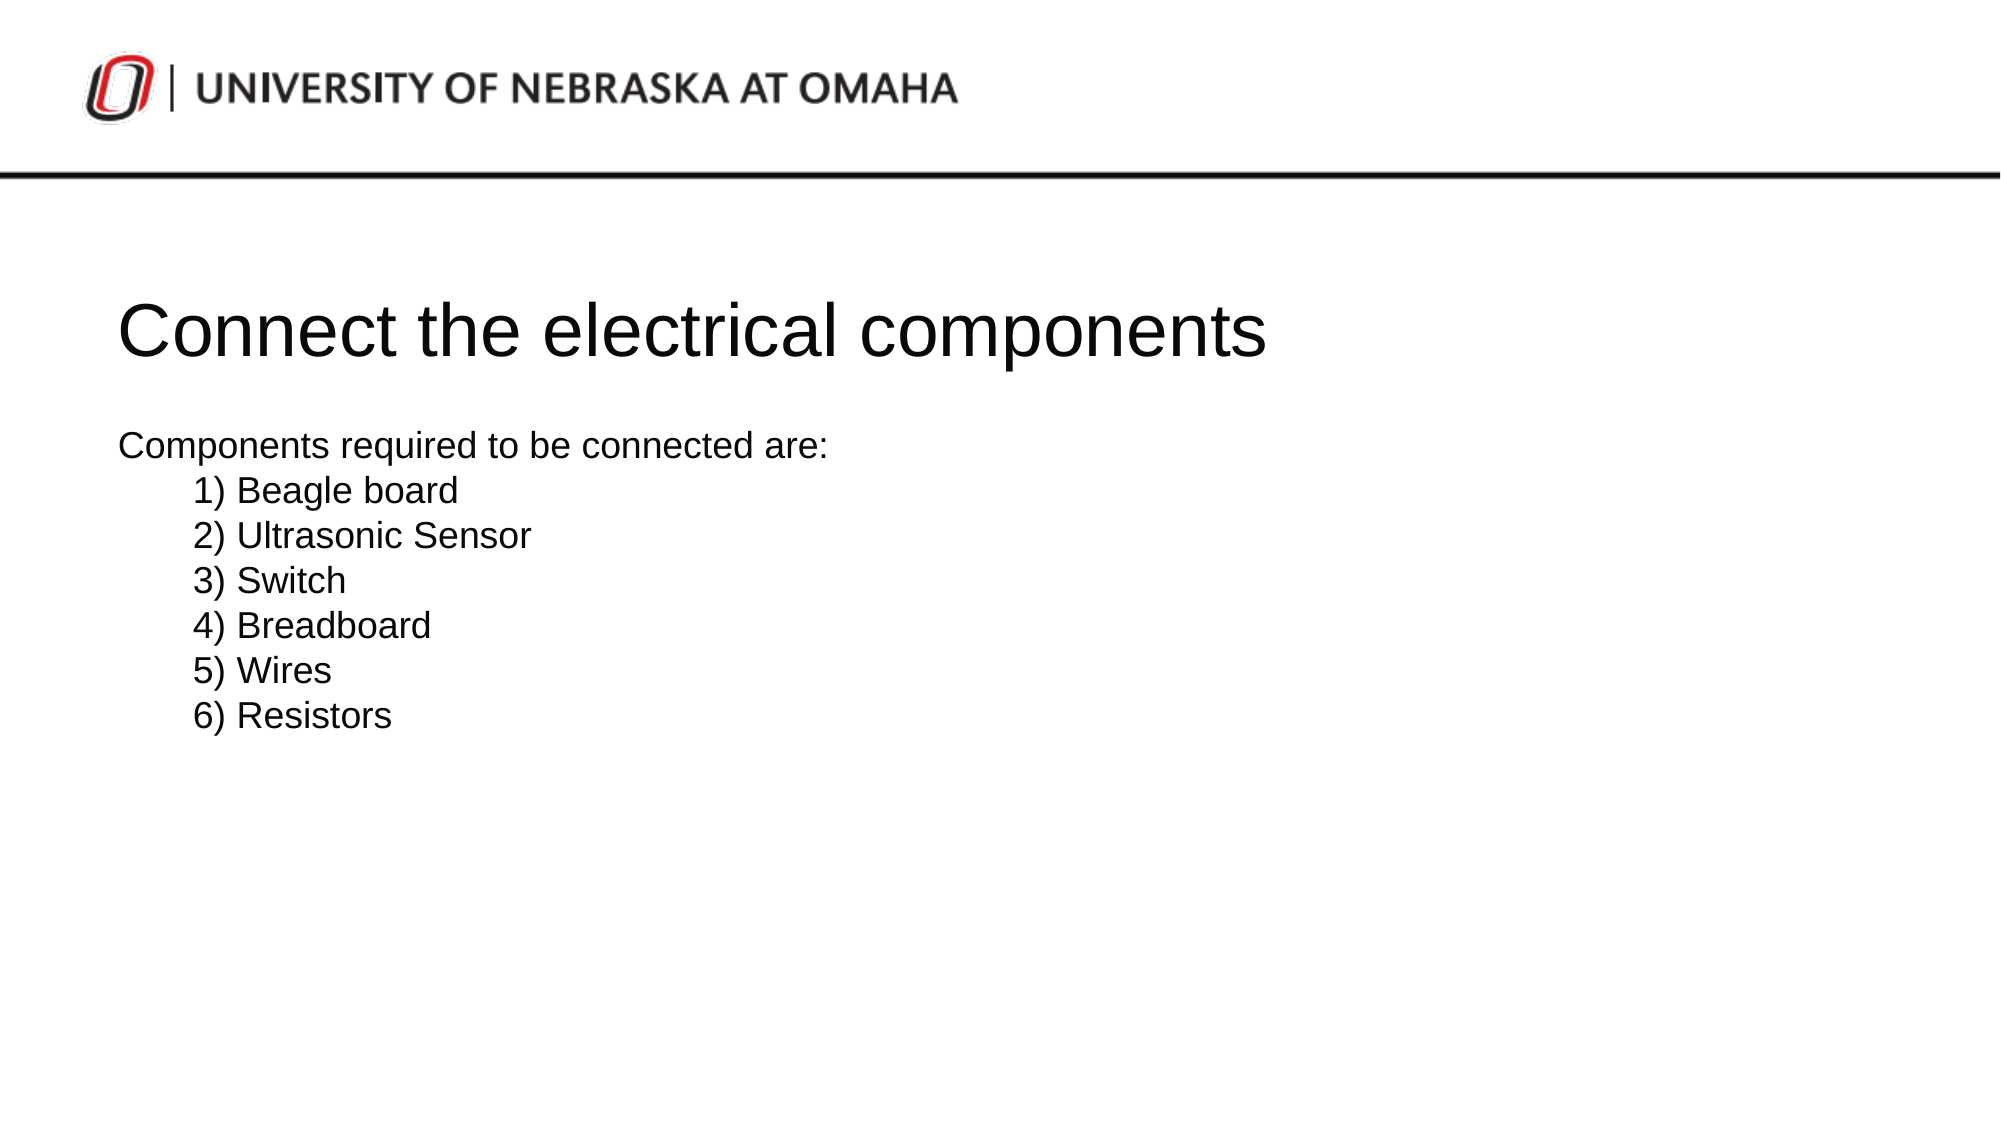

Connect the electrical components

Components required to be connected are:
1) Beagle board
2) Ultrasonic Sensor
3) Switch
4) Breadboard
5) Wires
6) Resistors